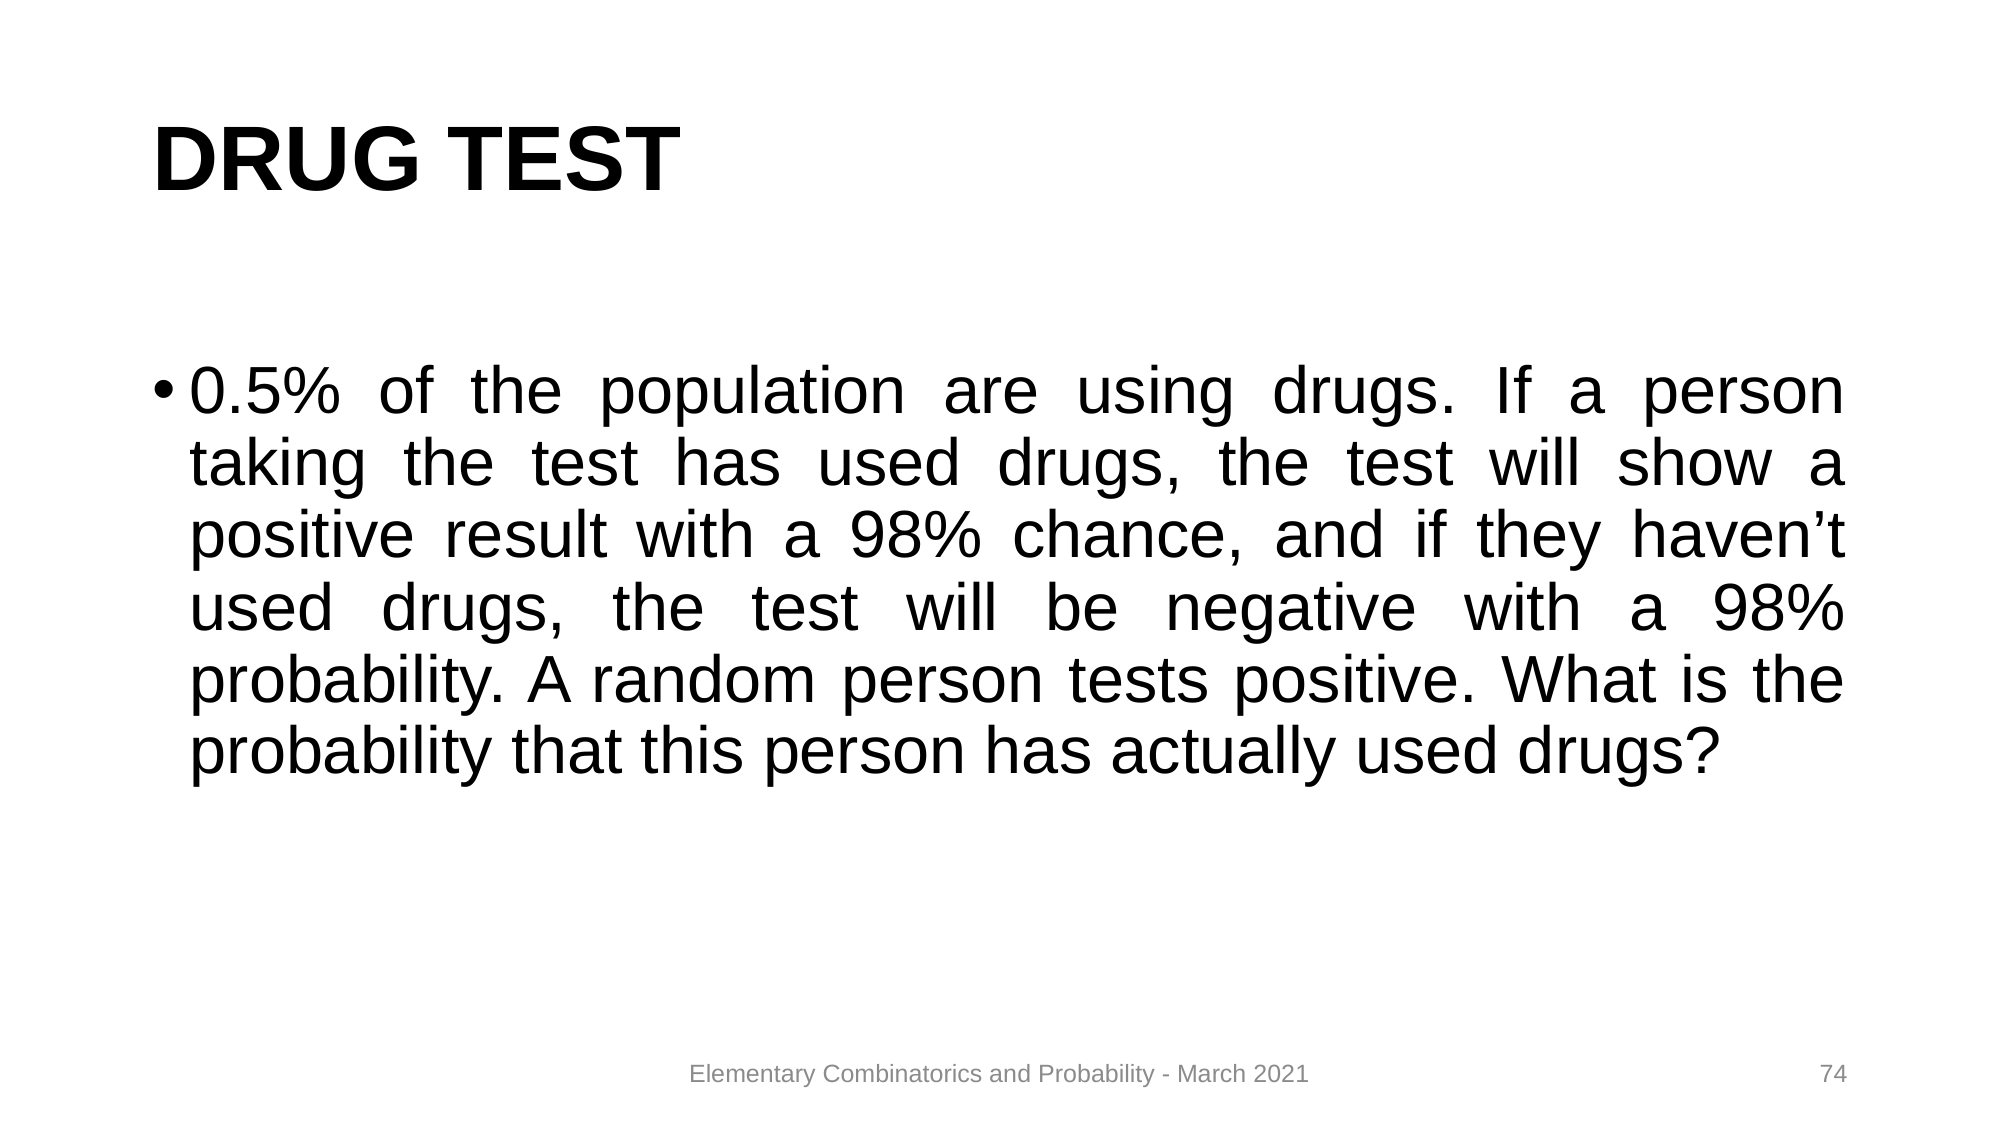

# Drug test
0.5% of the population are using drugs. If a person taking the test has used drugs, the test will show a positive result with a 98% chance, and if they haven’t used drugs, the test will be negative with a 98% probability. A random person tests positive. What is the probability that this person has actually used drugs?

Elementary Combinatorics and Probability - March 2021
74